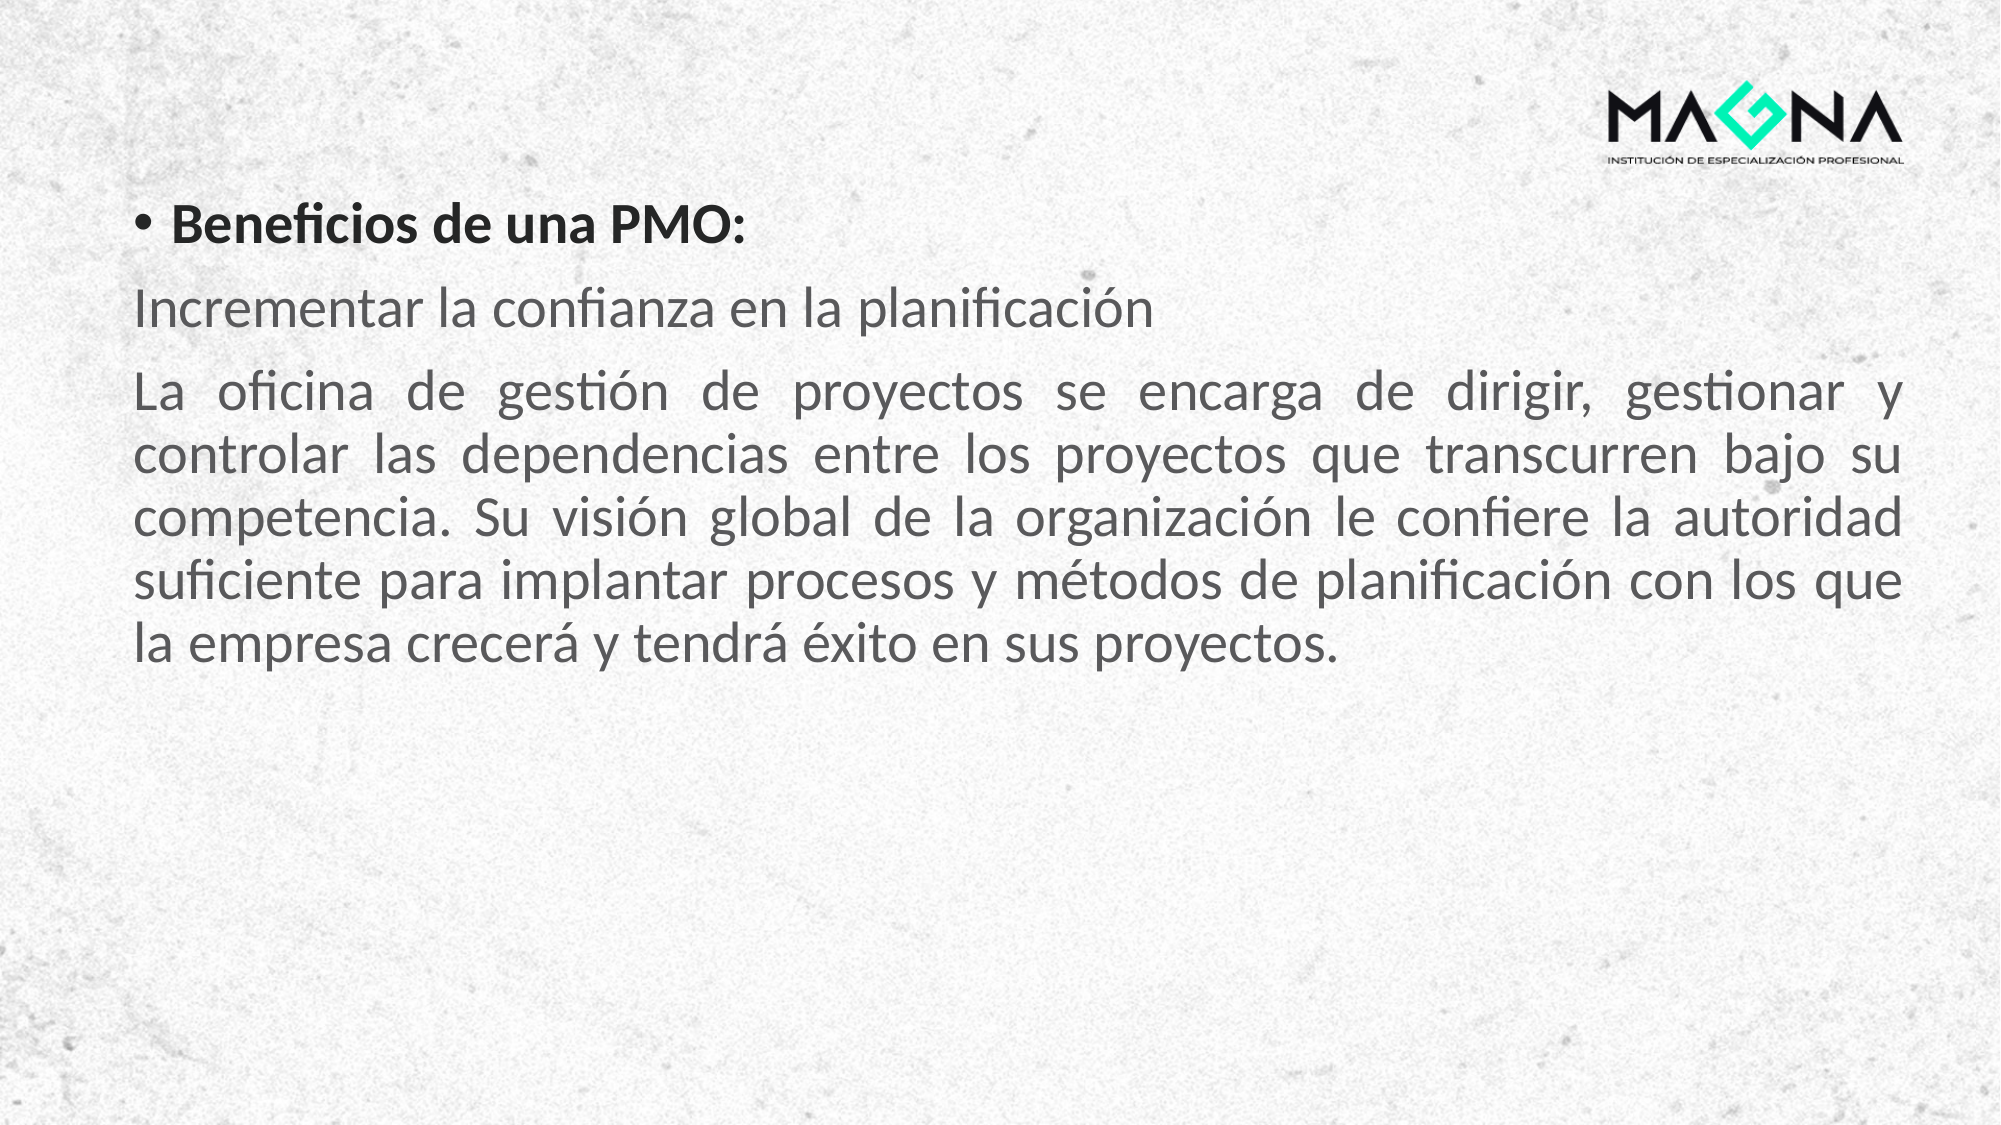

Beneficios de una PMO:
Incrementar la confianza en la planificación
La oficina de gestión de proyectos se encarga de dirigir, gestionar y controlar las dependencias entre los proyectos que transcurren bajo su competencia. Su visión global de la organización le confiere la autoridad suficiente para implantar procesos y métodos de planificación con los que la empresa crecerá y tendrá éxito en sus proyectos.